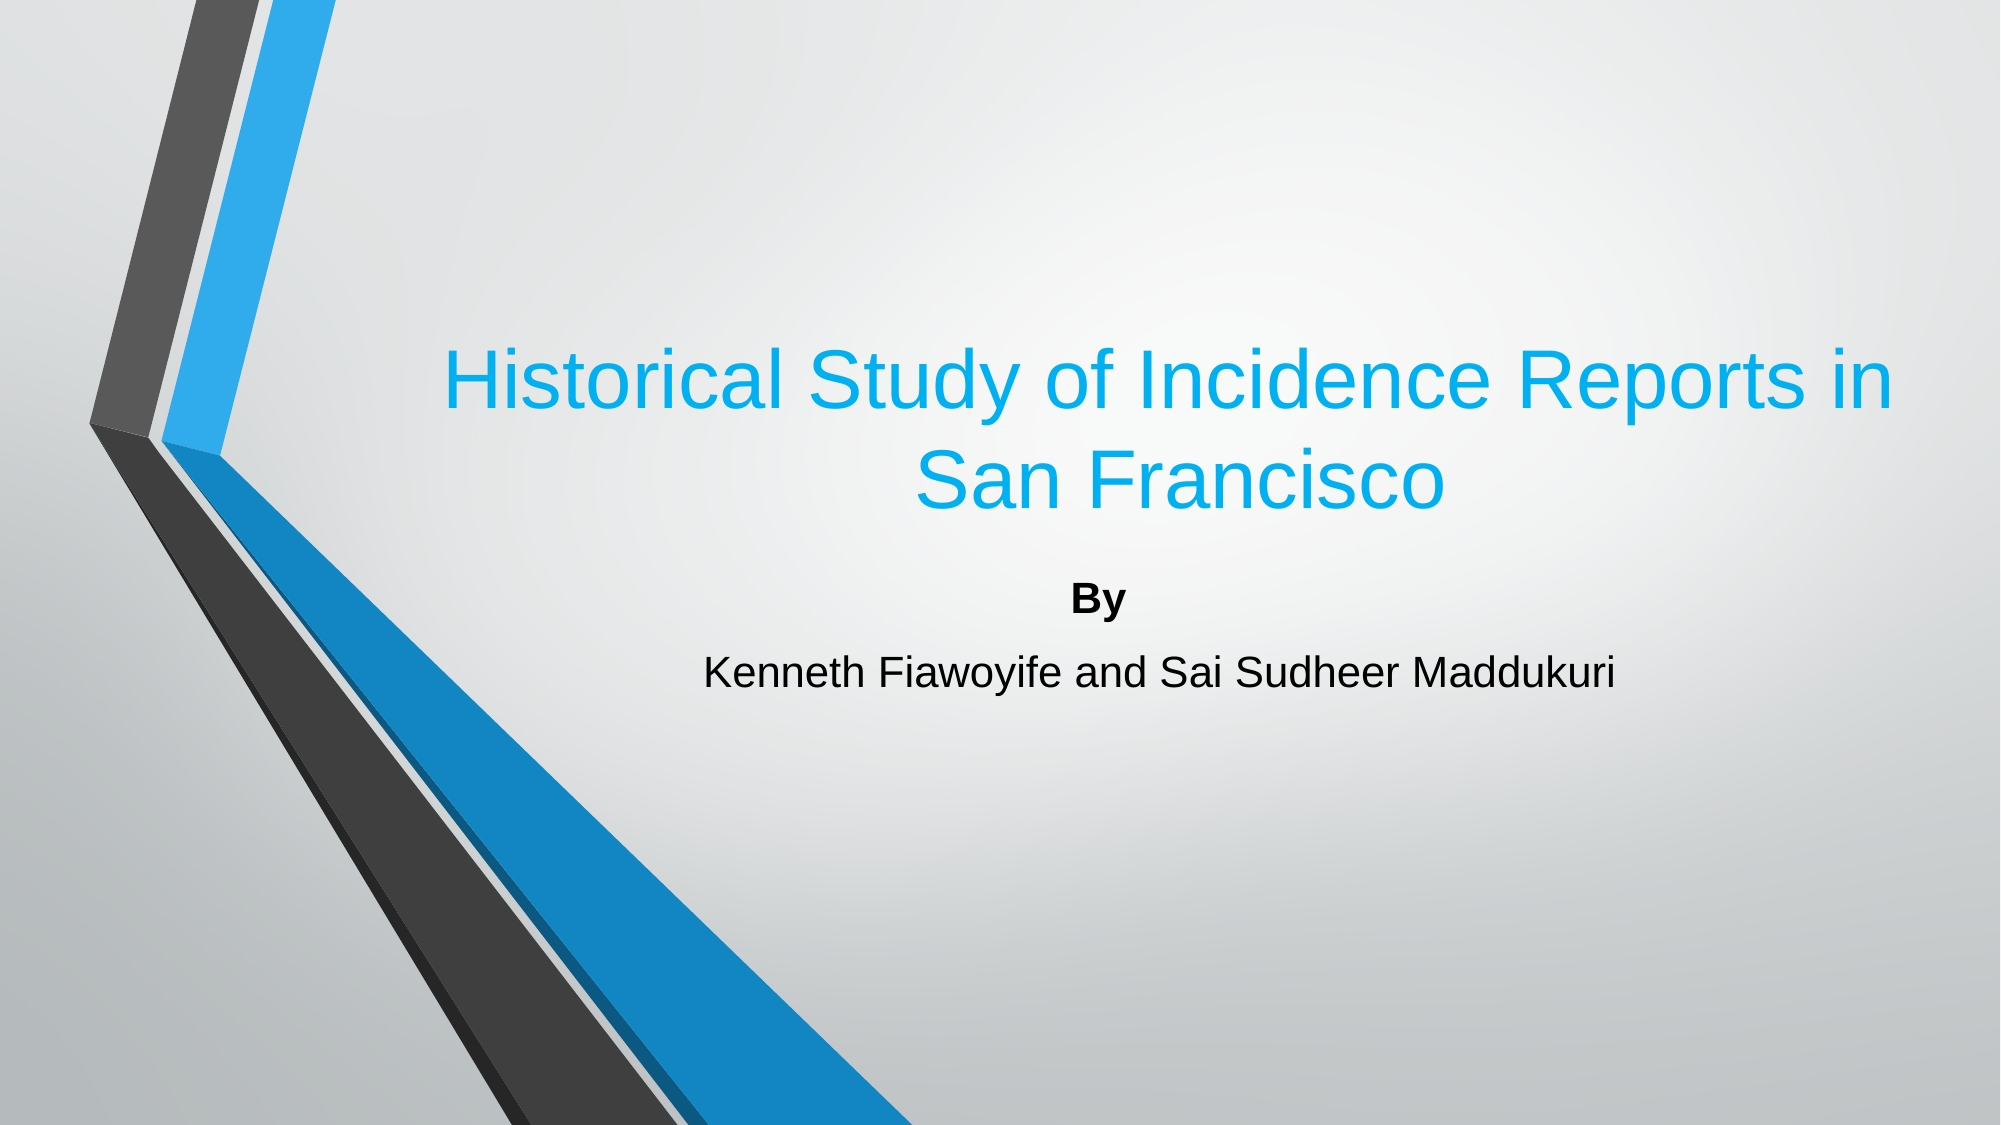

# Historical Study of Incidence Reports in San Francisco
By
Kenneth Fiawoyife and Sai Sudheer Maddukuri